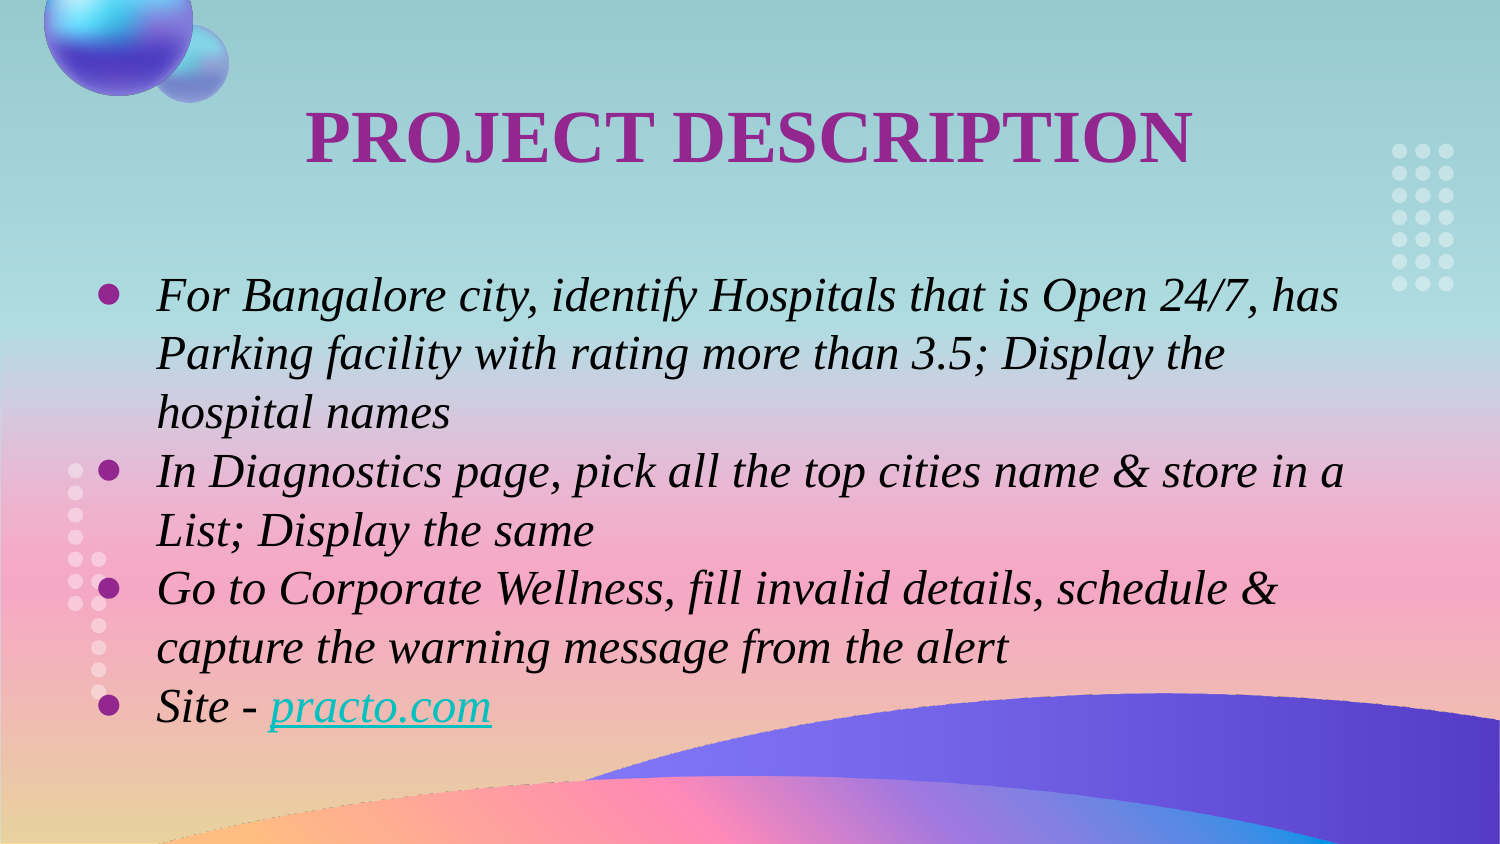

PROJECT DESCRIPTION

# For Bangalore city, identify Hospitals that is Open 24/7, has Parking facility with rating more than 3.5; Display the hospital names
In Diagnostics page, pick all the top cities name & store in a List; Display the same
Go to Corporate Wellness, fill invalid details, schedule & capture the warning message from the alert
Site - practo.com